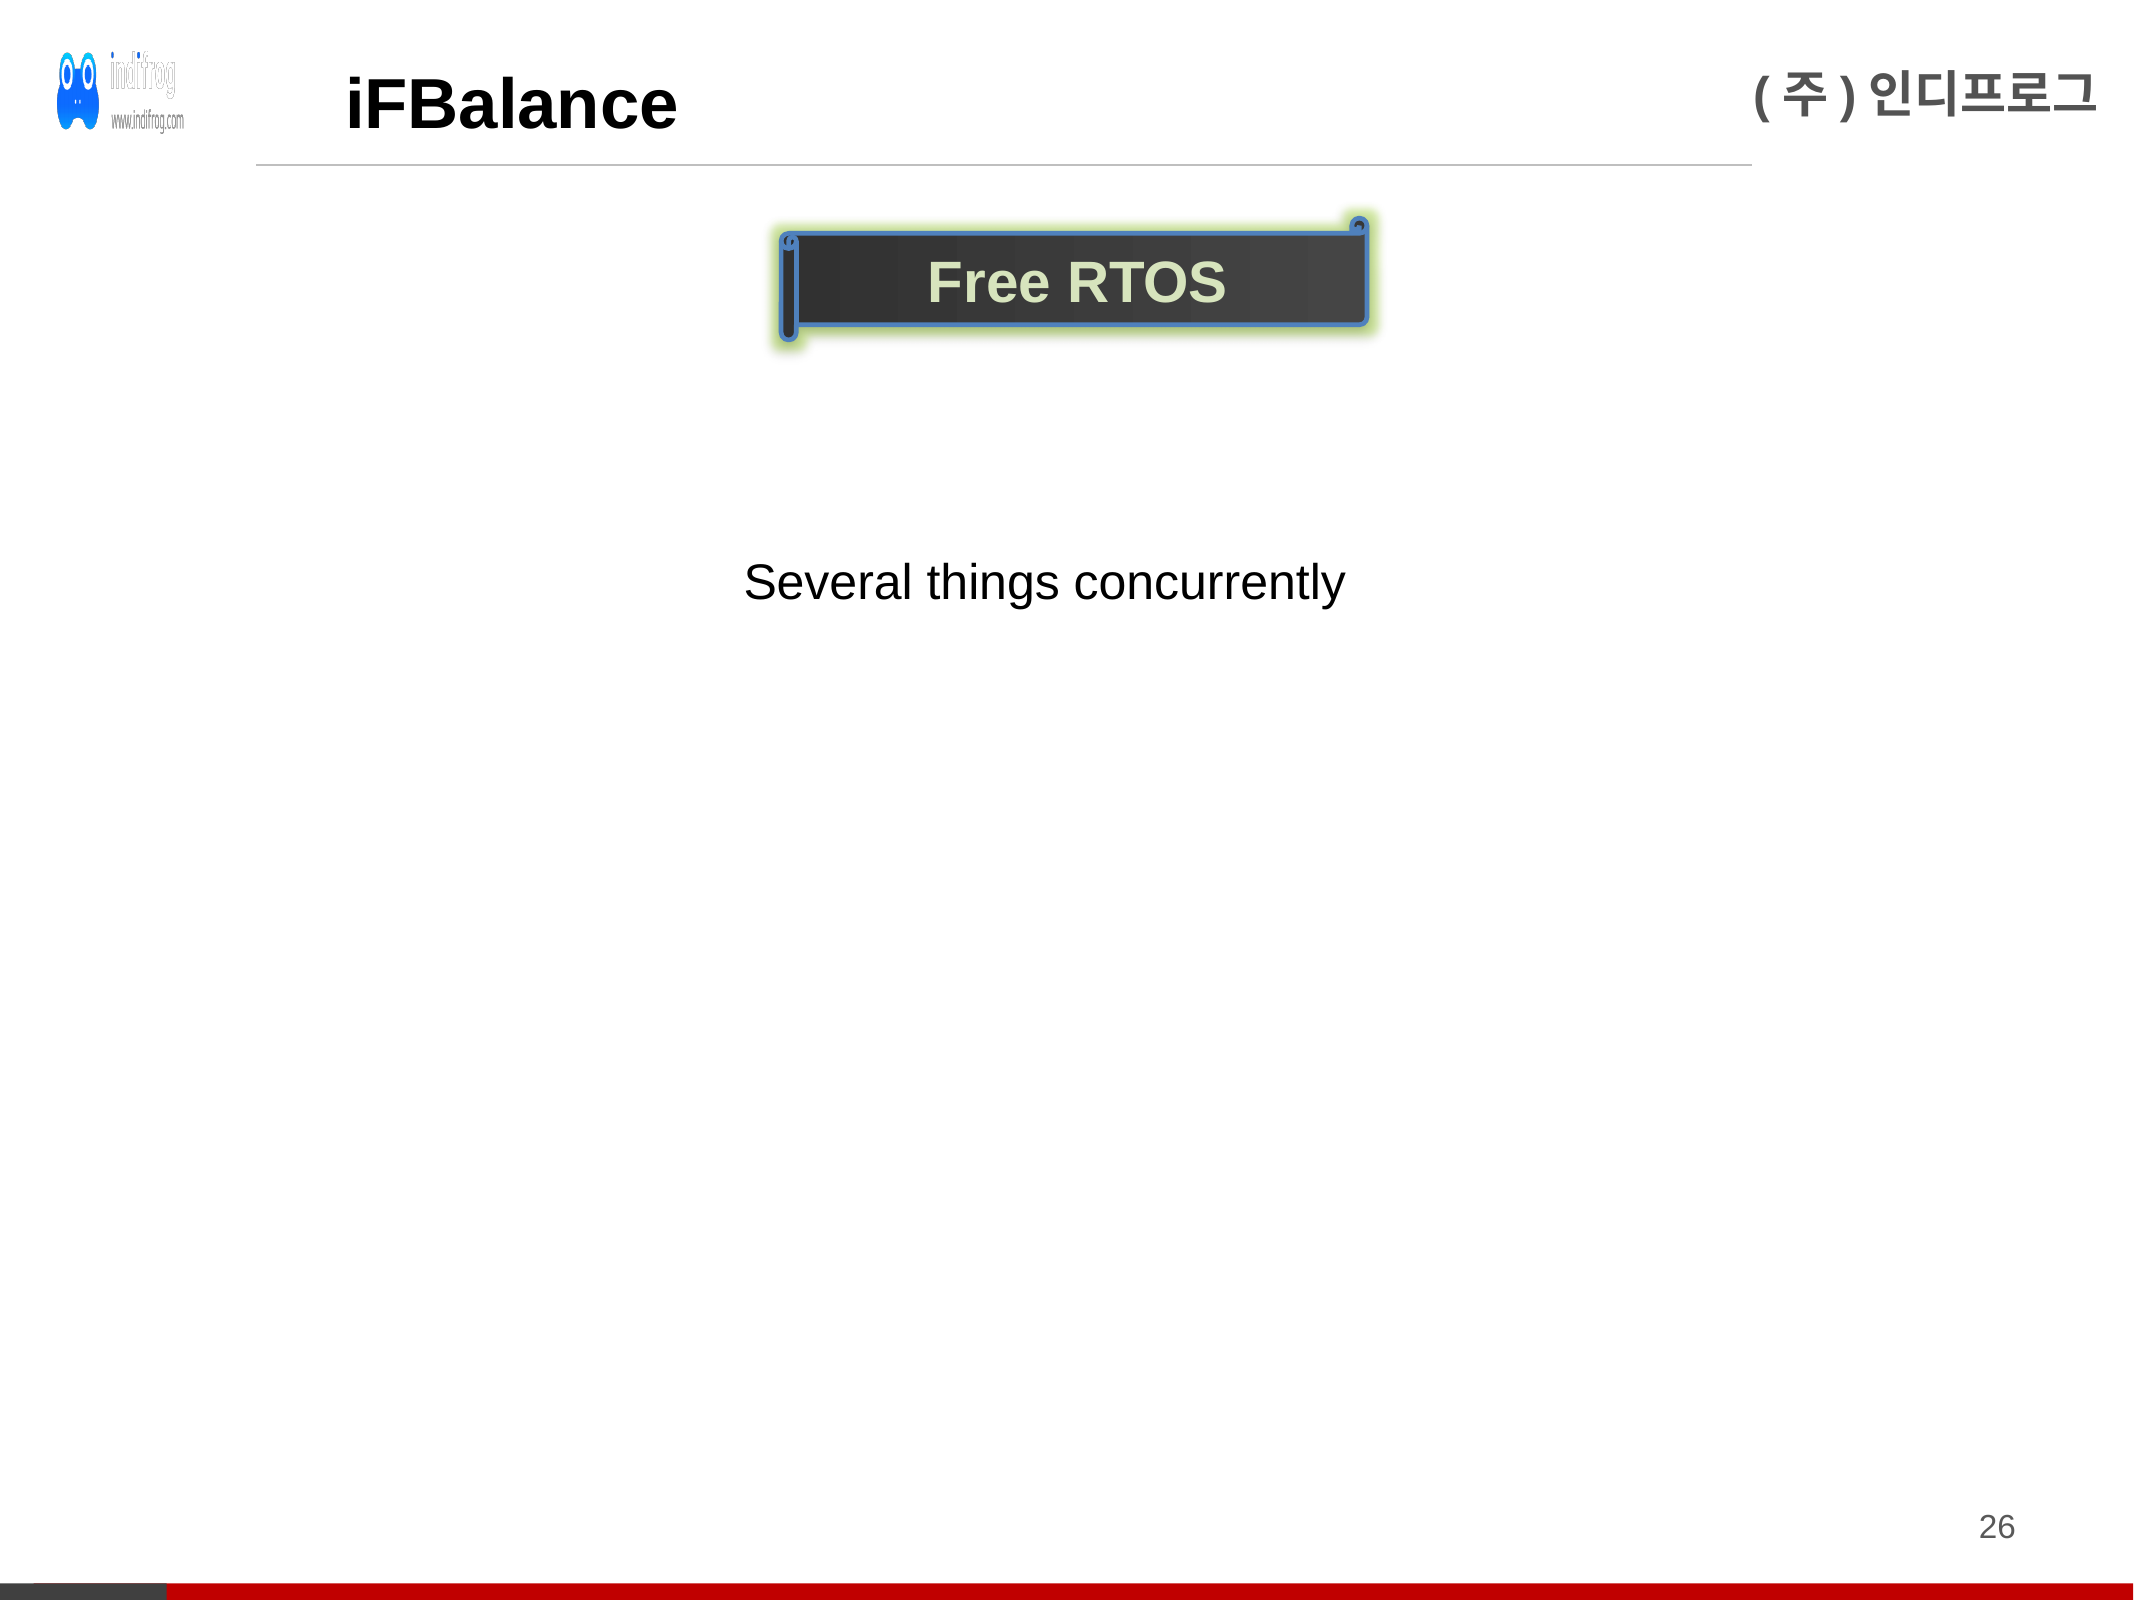

iFBalance
Free RTOS
Several things concurrently

26